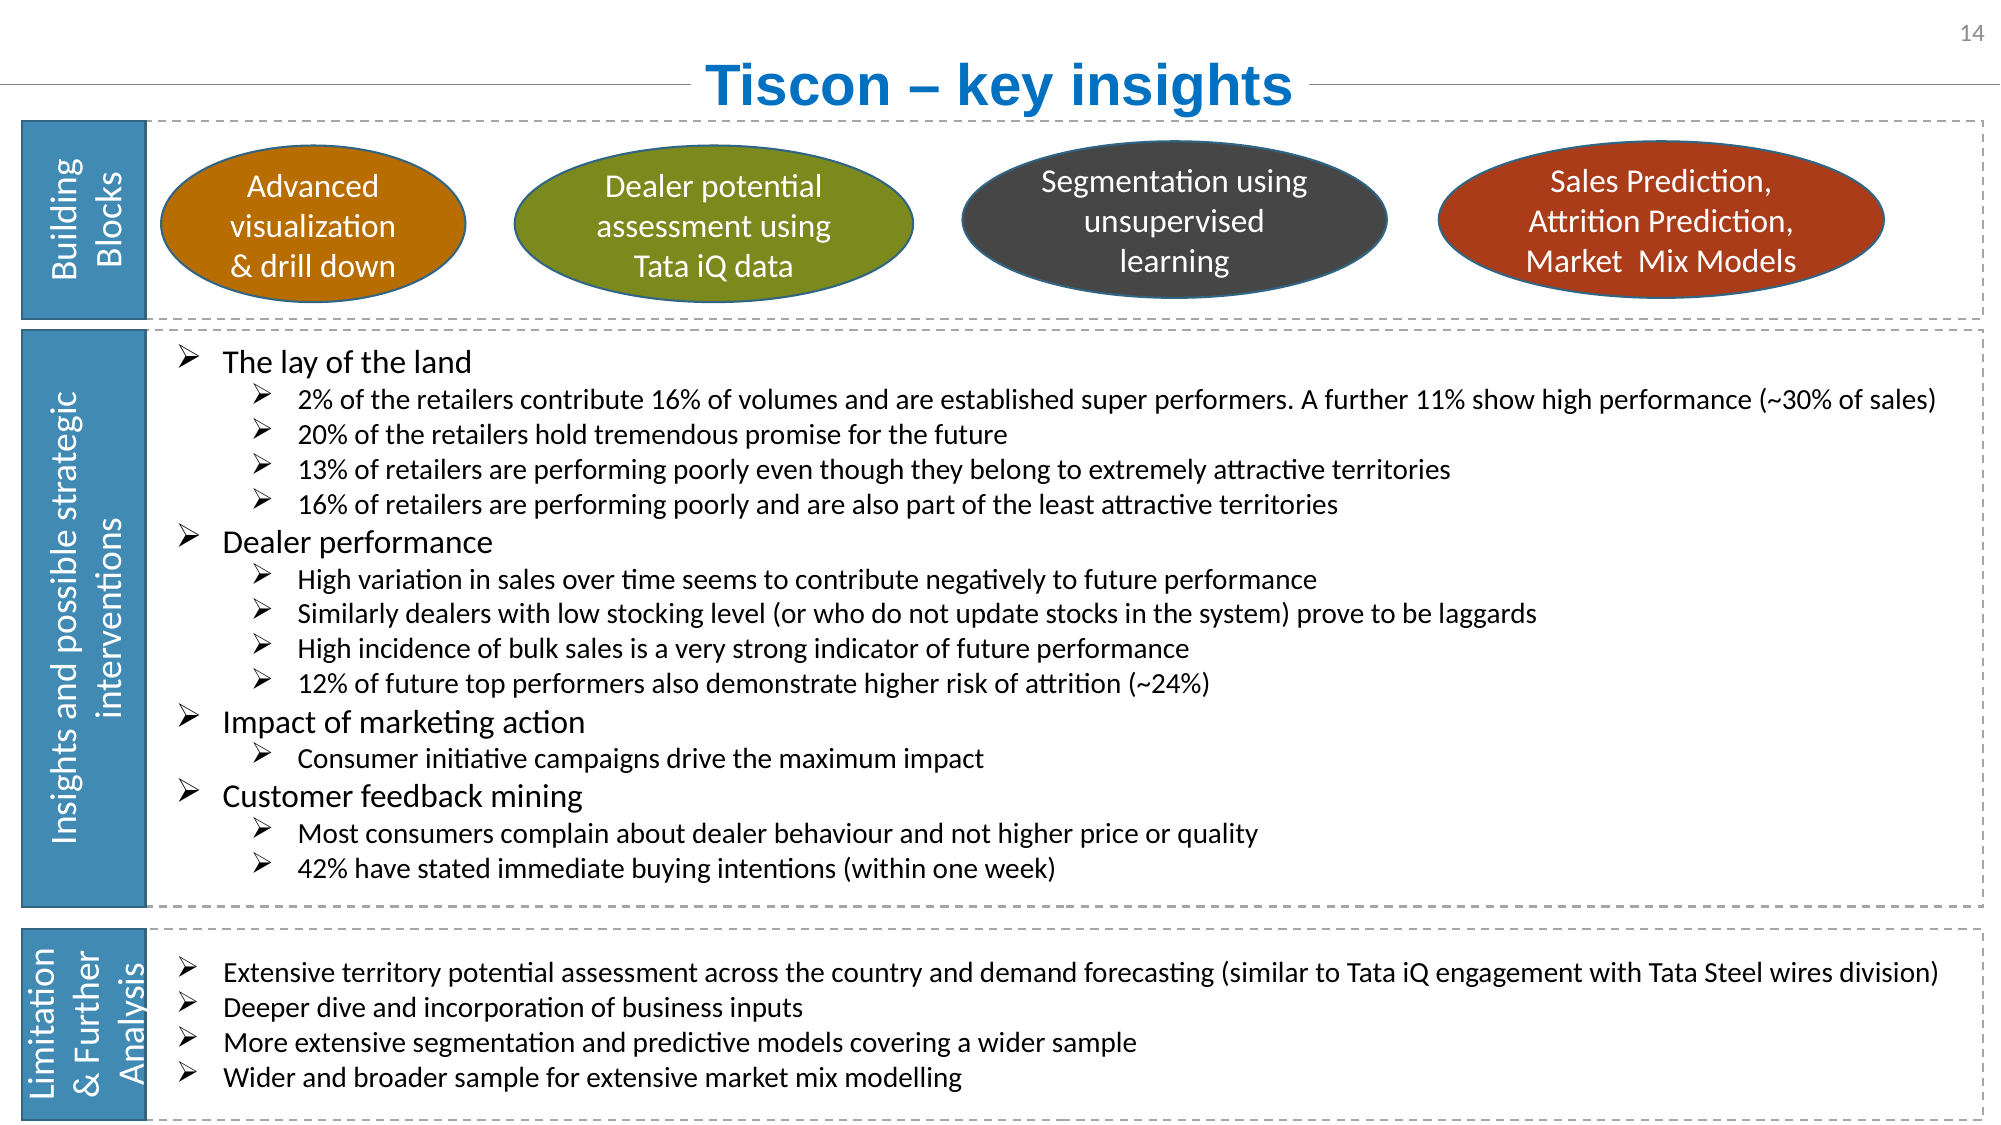

14
Tiscon – key insights

Sales Prediction, Attrition Prediction, Market  Mix Models
Segmentation using unsupervised learning
Dealer potential assessment using Tata iQ data
Advanced visualization & drill down
Building Blocks

The lay of the land
2% of the retailers contribute 16% of volumes and are established super performers. A further 11% show high performance (~30% of sales)
20% of the retailers hold tremendous promise for the future
13% of retailers are performing poorly even though they belong to extremely attractive territories
16% of retailers are performing poorly and are also part of the least attractive territories
Dealer performance
High variation in sales over time seems to contribute negatively to future performance
Similarly dealers with low stocking level (or who do not update stocks in the system) prove to be laggards
High incidence of bulk sales is a very strong indicator of future performance
12% of future top performers also demonstrate higher risk of attrition (~24%)
Impact of marketing action
Consumer initiative campaigns drive the maximum impact
Customer feedback mining
Most consumers complain about dealer behaviour and not higher price or quality
42% have stated immediate buying intentions (within one week)
Insights and possible strategic interventions

Extensive territory potential assessment across the country and demand forecasting (similar to Tata iQ engagement with Tata Steel wires division)
Deeper dive and incorporation of business inputs
More extensive segmentation and predictive models covering a wider sample
Wider and broader sample for extensive market mix modelling
Limitation & Further Analysis